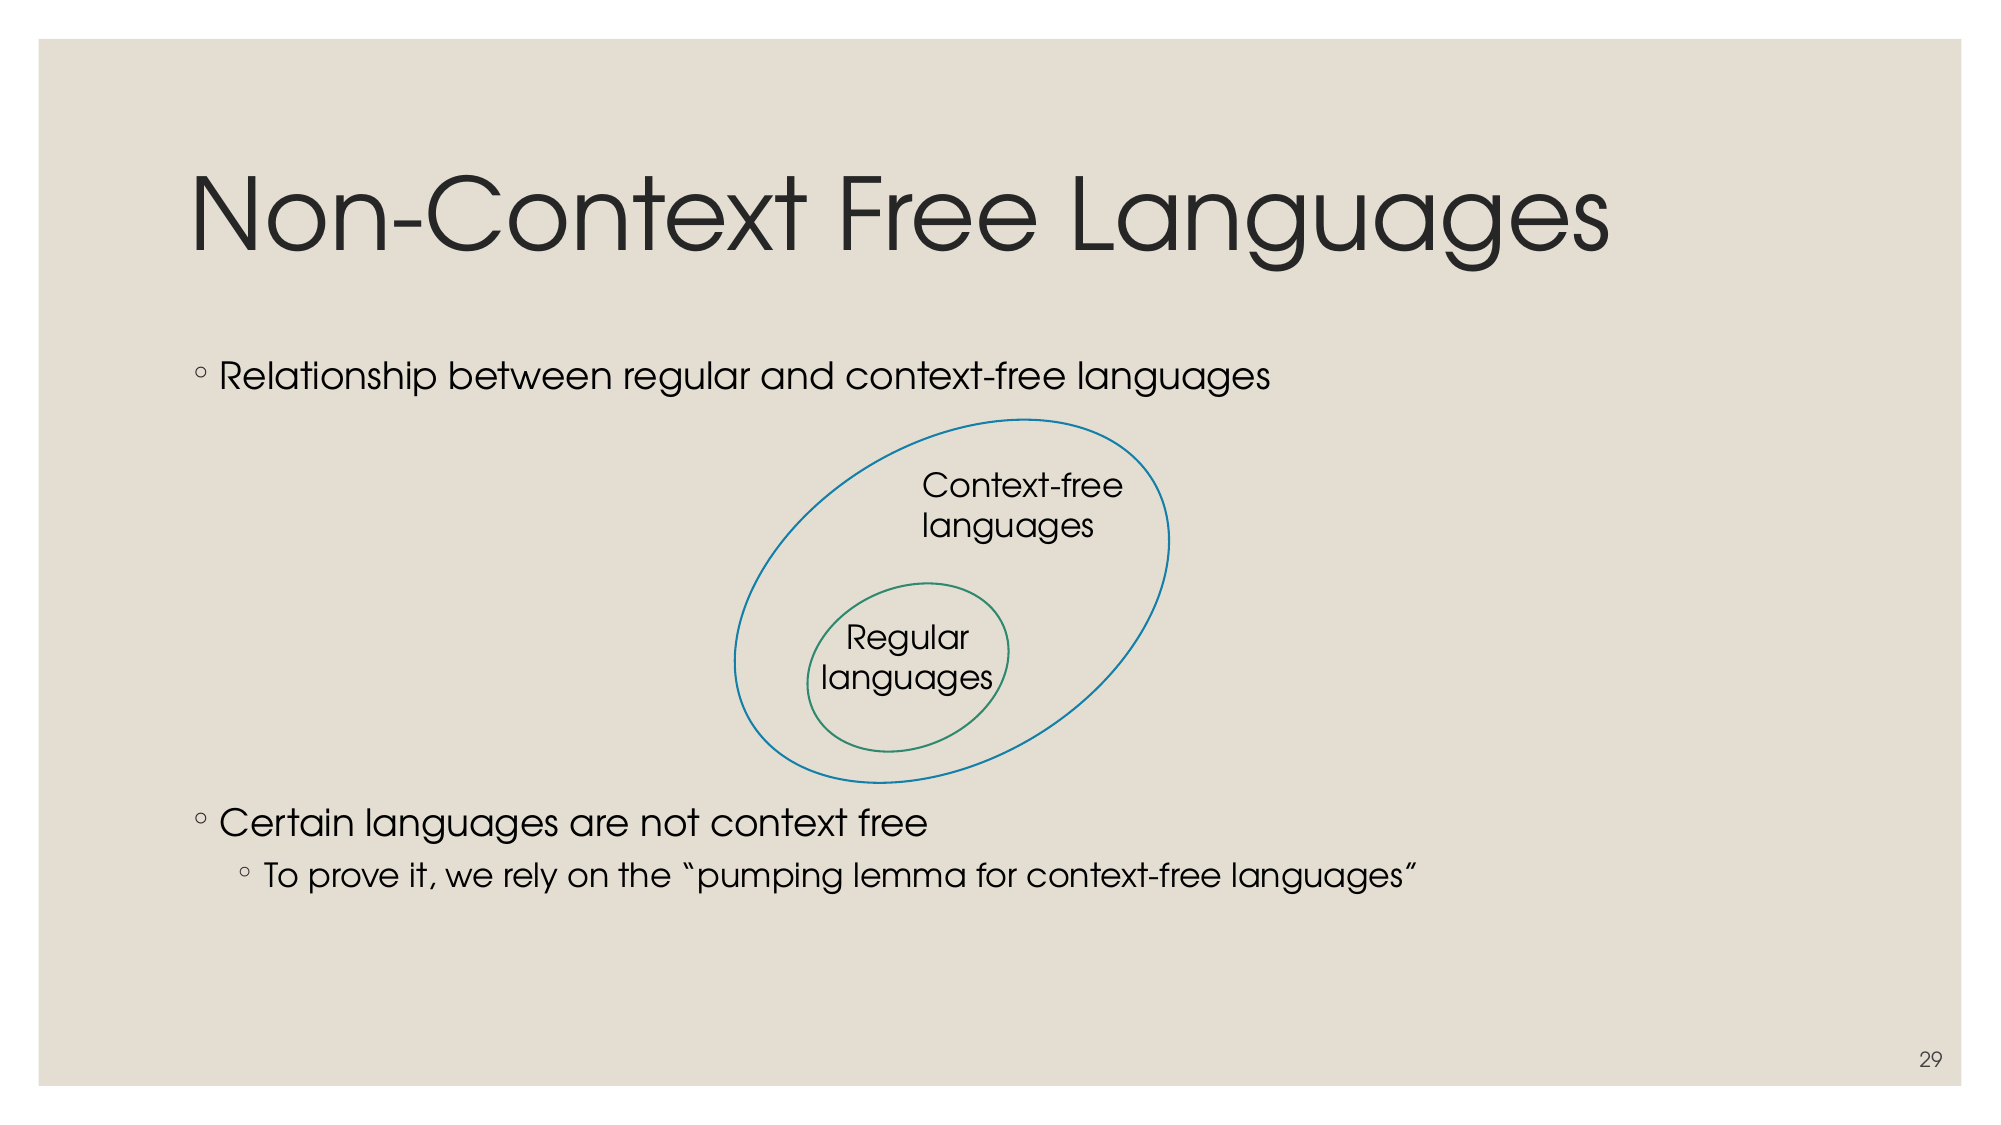

# Non-Context Free Languages
Relationship between regular and context-free languages

Certain languages are not context free
To prove it, we rely on the “pumping lemma for context-free languages”

Context-free languages

Regular languages
29